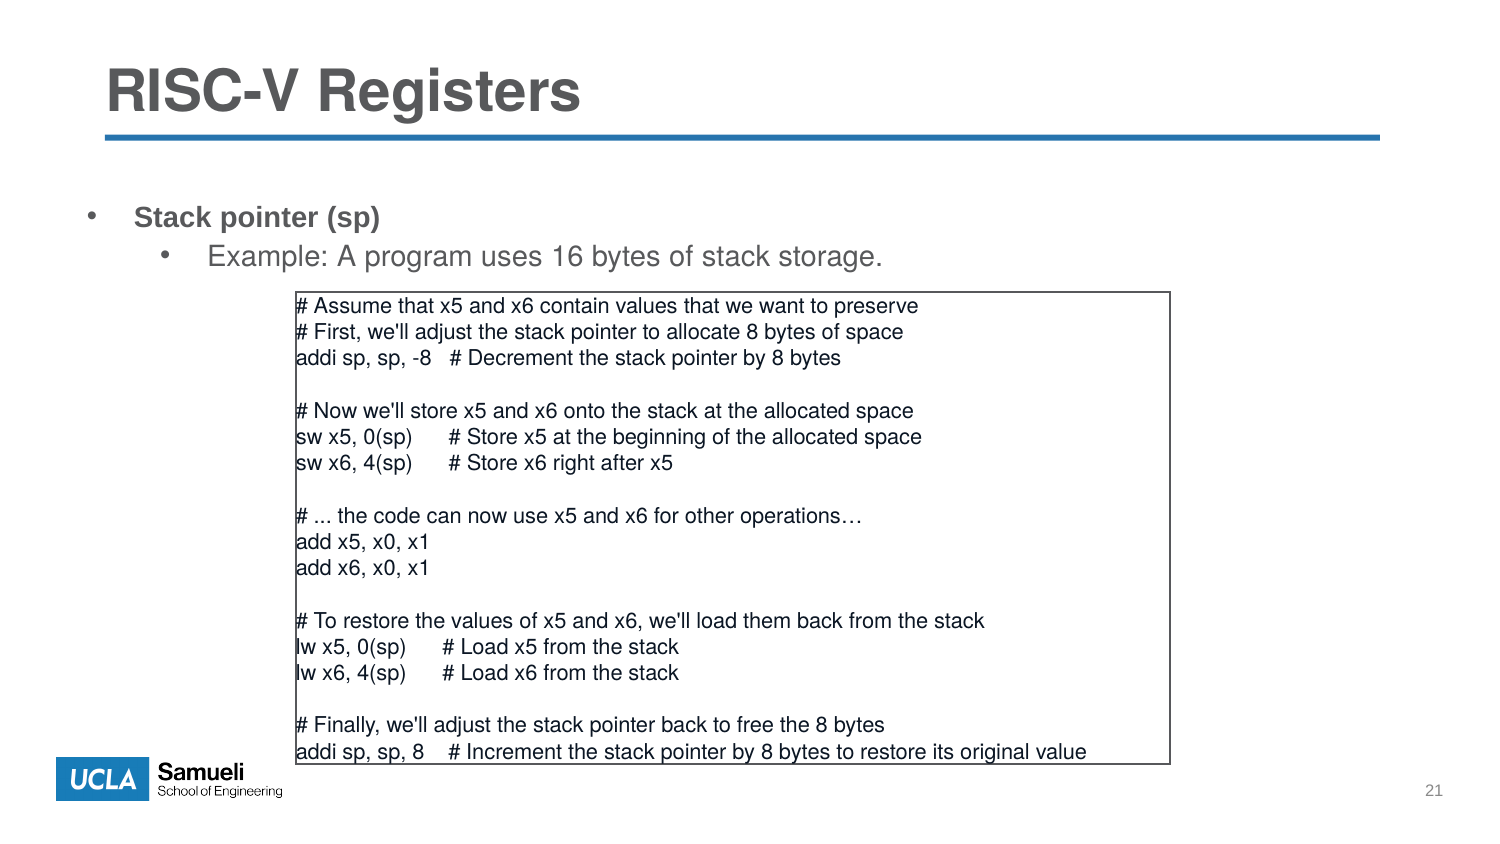

# RISC-V Registers
Stack pointer (sp)
Example: A program uses 16 bytes of stack storage.

# Assume that x5 and x6 contain values that we want to preserve
# First, we'll adjust the stack pointer to allocate 8 bytes of space
addi sp, sp, -8   # Decrement the stack pointer by 8 bytes

# Now we'll store x5 and x6 onto the stack at the allocated space
sw x5, 0(sp)      # Store x5 at the beginning of the allocated space
sw x6, 4(sp)      # Store x6 right after x5

# ... the code can now use x5 and x6 for other operations…
add x5, x0, x1
add x6, x0, x1

# To restore the values of x5 and x6, we'll load them back from the stack
lw x5, 0(sp)      # Load x5 from the stack
lw x6, 4(sp)      # Load x6 from the stack

# Finally, we'll adjust the stack pointer back to free the 8 bytes
addi sp, sp, 8    # Increment the stack pointer by 8 bytes to restore its original value
21